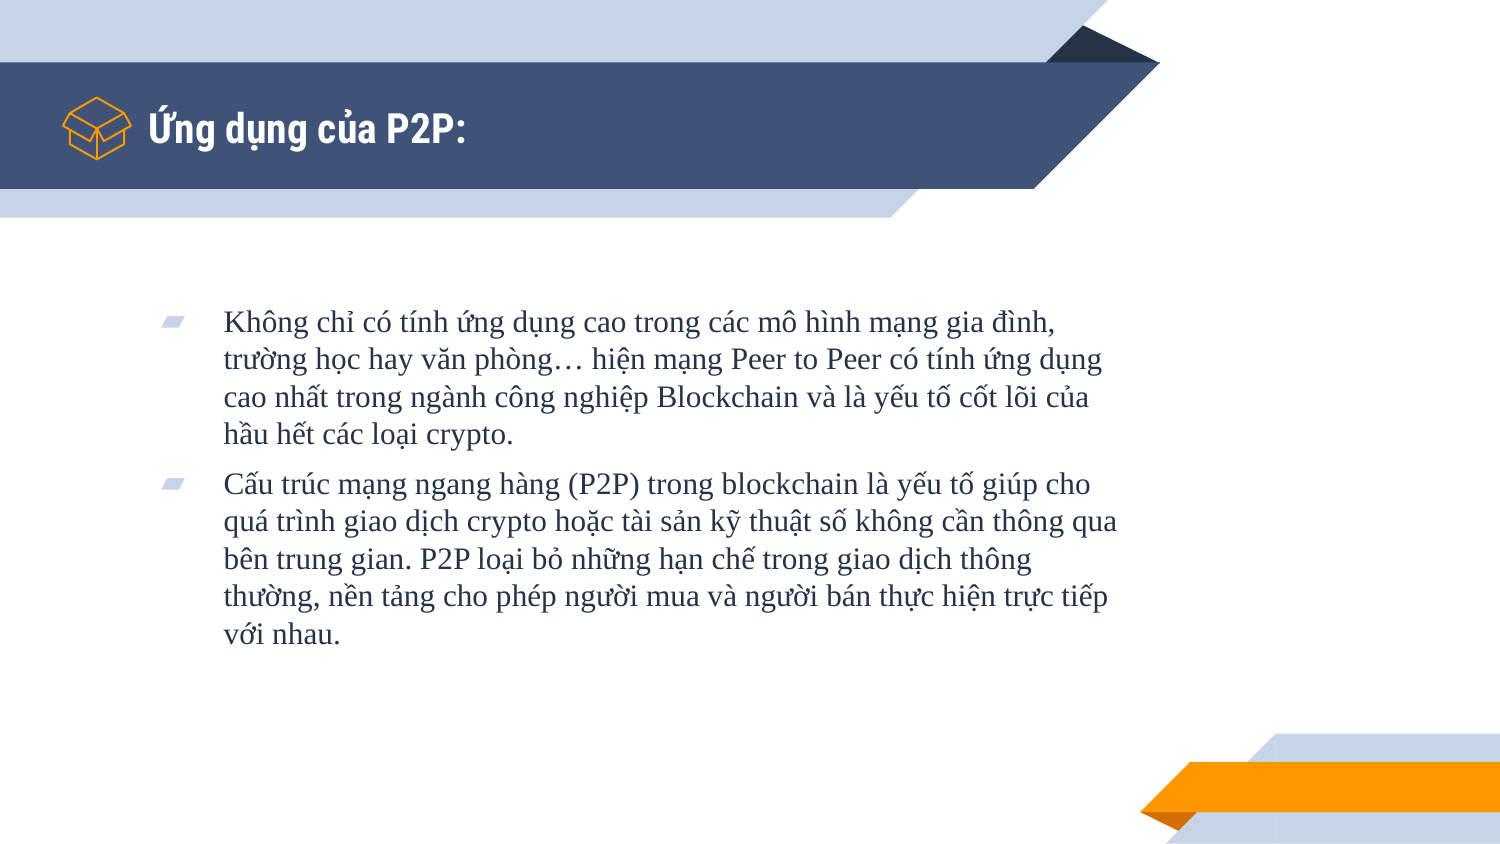

# Ứng dụng của P2P:

Không chỉ có tính ứng dụng cao trong các mô hình mạng gia đình, trường học hay văn phòng… hiện mạng Peer to Peer có tính ứng dụng cao nhất trong ngành công nghiệp Blockchain và là yếu tố cốt lõi của hầu hết các loại crypto.
Cấu trúc mạng ngang hàng (P2P) trong blockchain là yếu tố giúp cho quá trình giao dịch crypto hoặc tài sản kỹ thuật số không cần thông qua bên trung gian. P2P loại bỏ những hạn chế trong giao dịch thông thường, nền tảng cho phép người mua và người bán thực hiện trực tiếp với nhau.
17